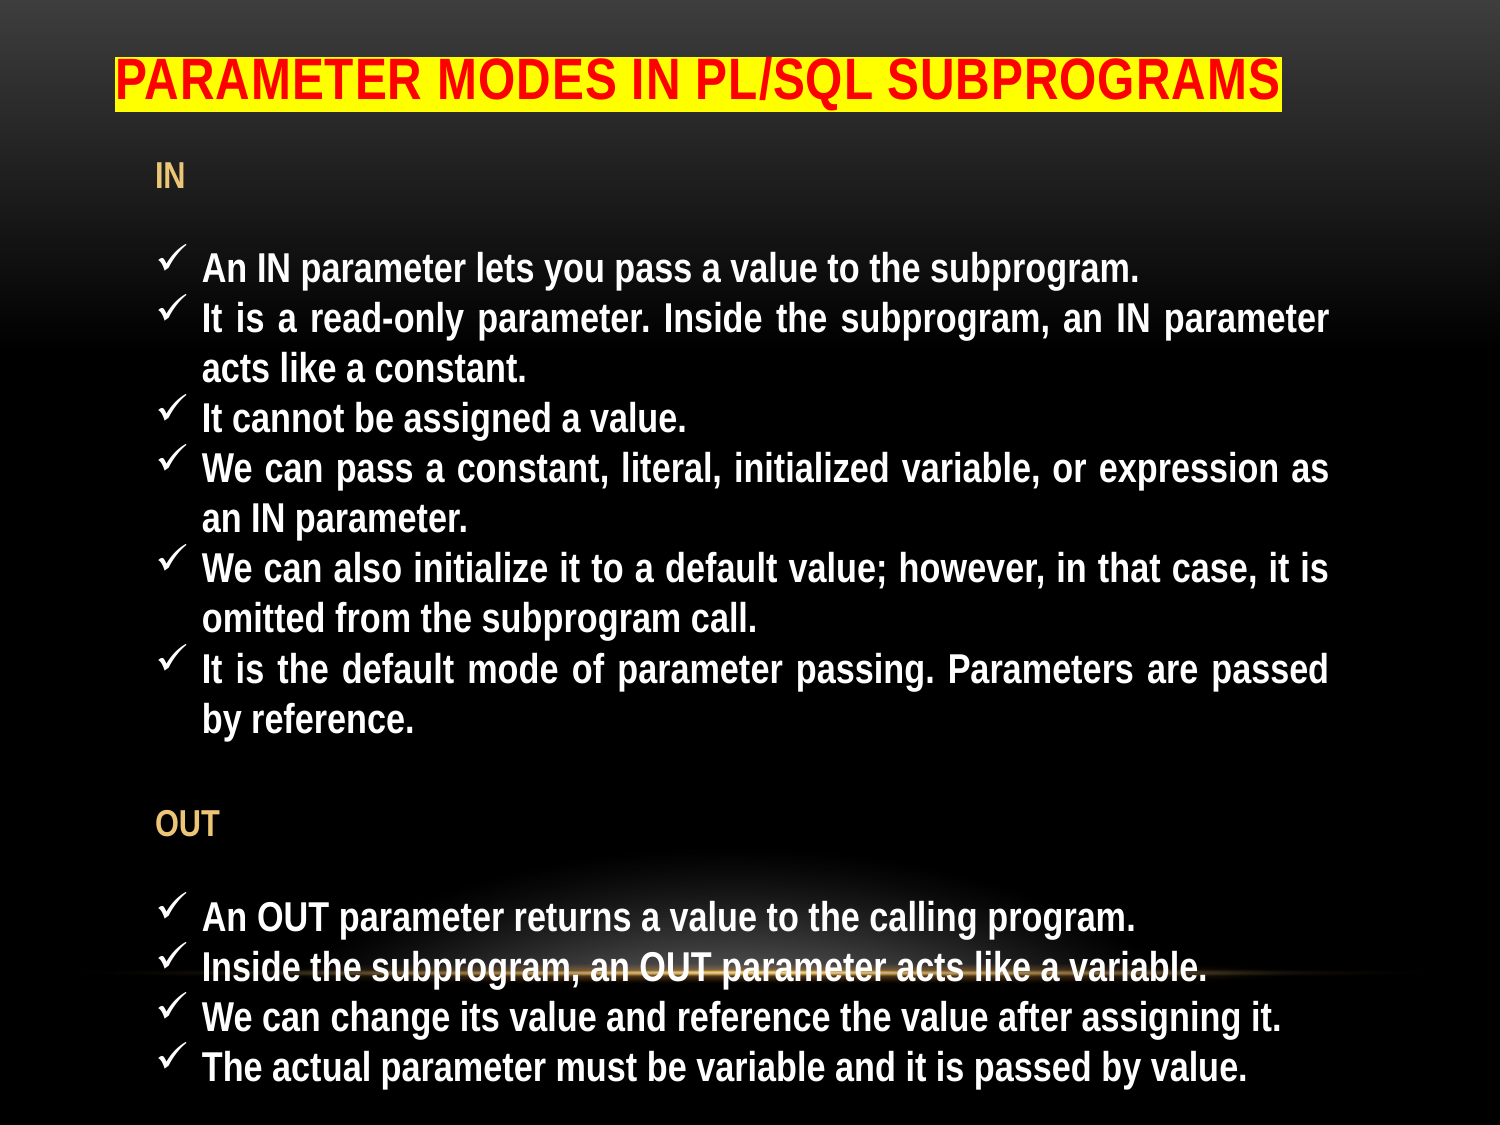

# Parameter Modes in PL/SQL Subprograms
IN

An IN parameter lets you pass a value to the subprogram.
It is a read-only parameter. Inside the subprogram, an IN parameter acts like a constant.
It cannot be assigned a value.
We can pass a constant, literal, initialized variable, or expression as an IN parameter.
We can also initialize it to a default value; however, in that case, it is omitted from the subprogram call.
It is the default mode of parameter passing. Parameters are passed by reference.

OUT

An OUT parameter returns a value to the calling program.
Inside the subprogram, an OUT parameter acts like a variable.
We can change its value and reference the value after assigning it.
The actual parameter must be variable and it is passed by value.